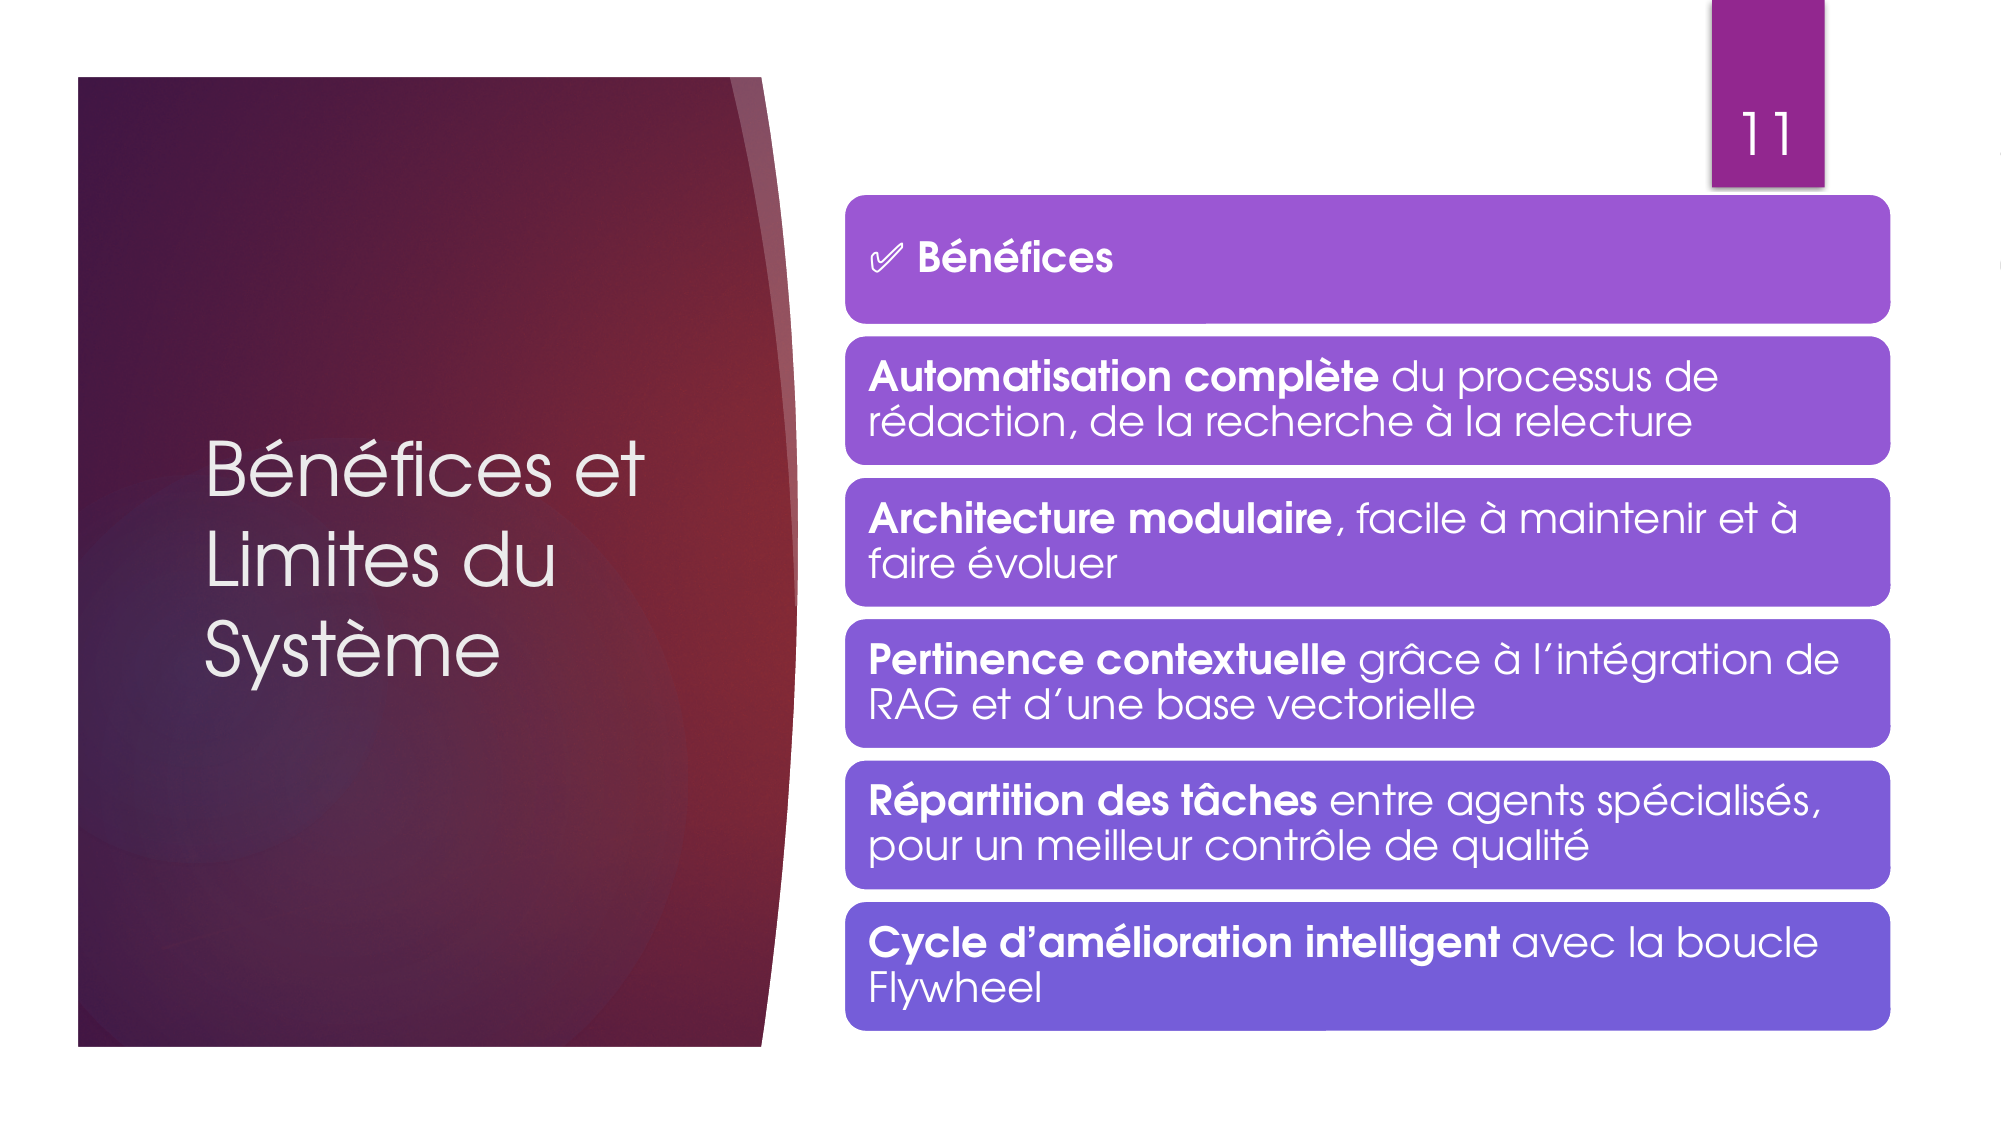

11
# Bénéfices et Limites du Système
✅ Bénéfices
Automatisation complète du processus de rédaction, de la recherche à la relecture
Architecture modulaire, facile à maintenir et à faire évoluer
Pertinence contextuelle grâce à l’intégration de RAG et d’une base vectorielle
Répartition des tâches entre agents spécialisés, pour un meilleur contrôle de qualité
Cycle d’amélioration intelligent avec la boucle Flywheel